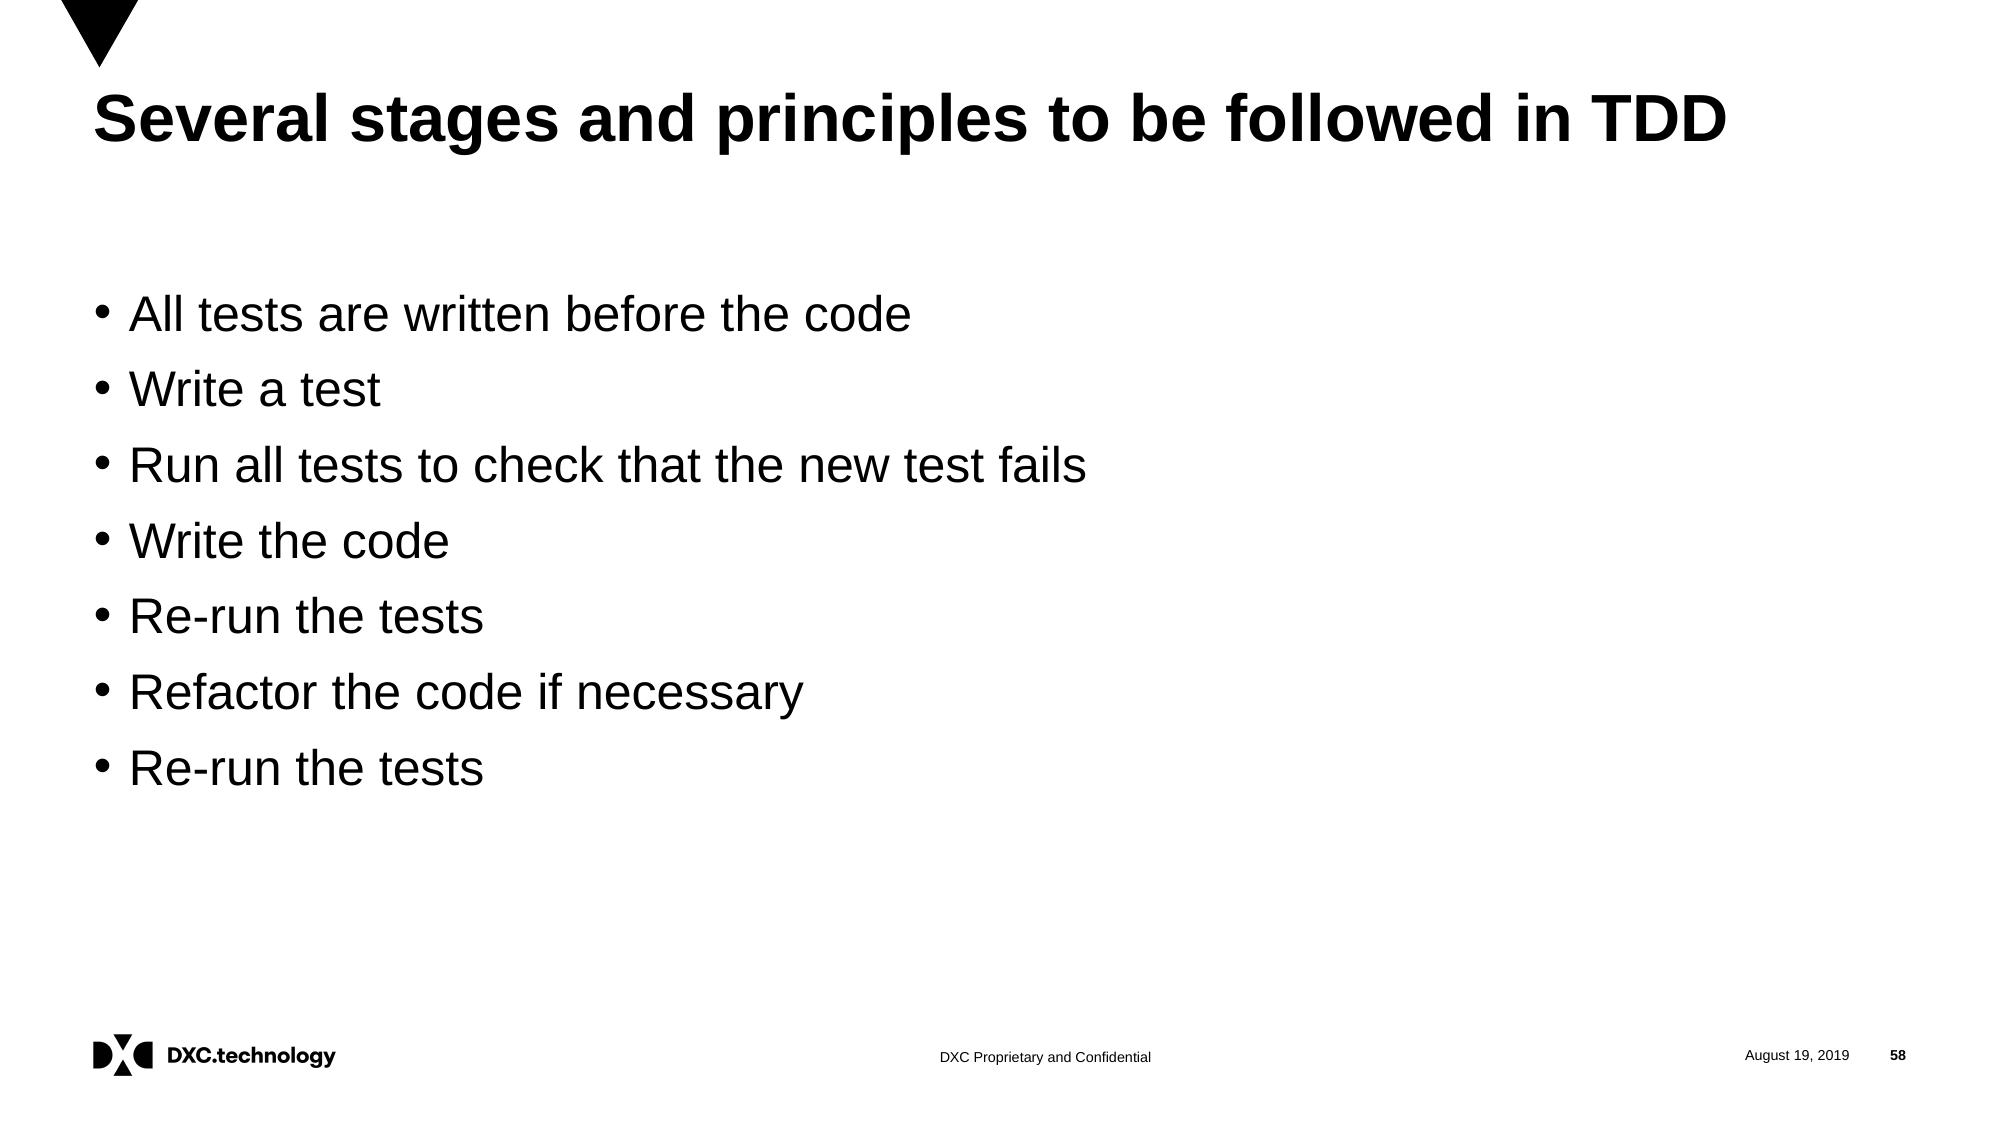

# Several stages and principles to be followed in TDD
All tests are written before the code
Write a test
Run all tests to check that the new test fails
Write the code
Re-run the tests
Refactor the code if necessary
Re-run the tests